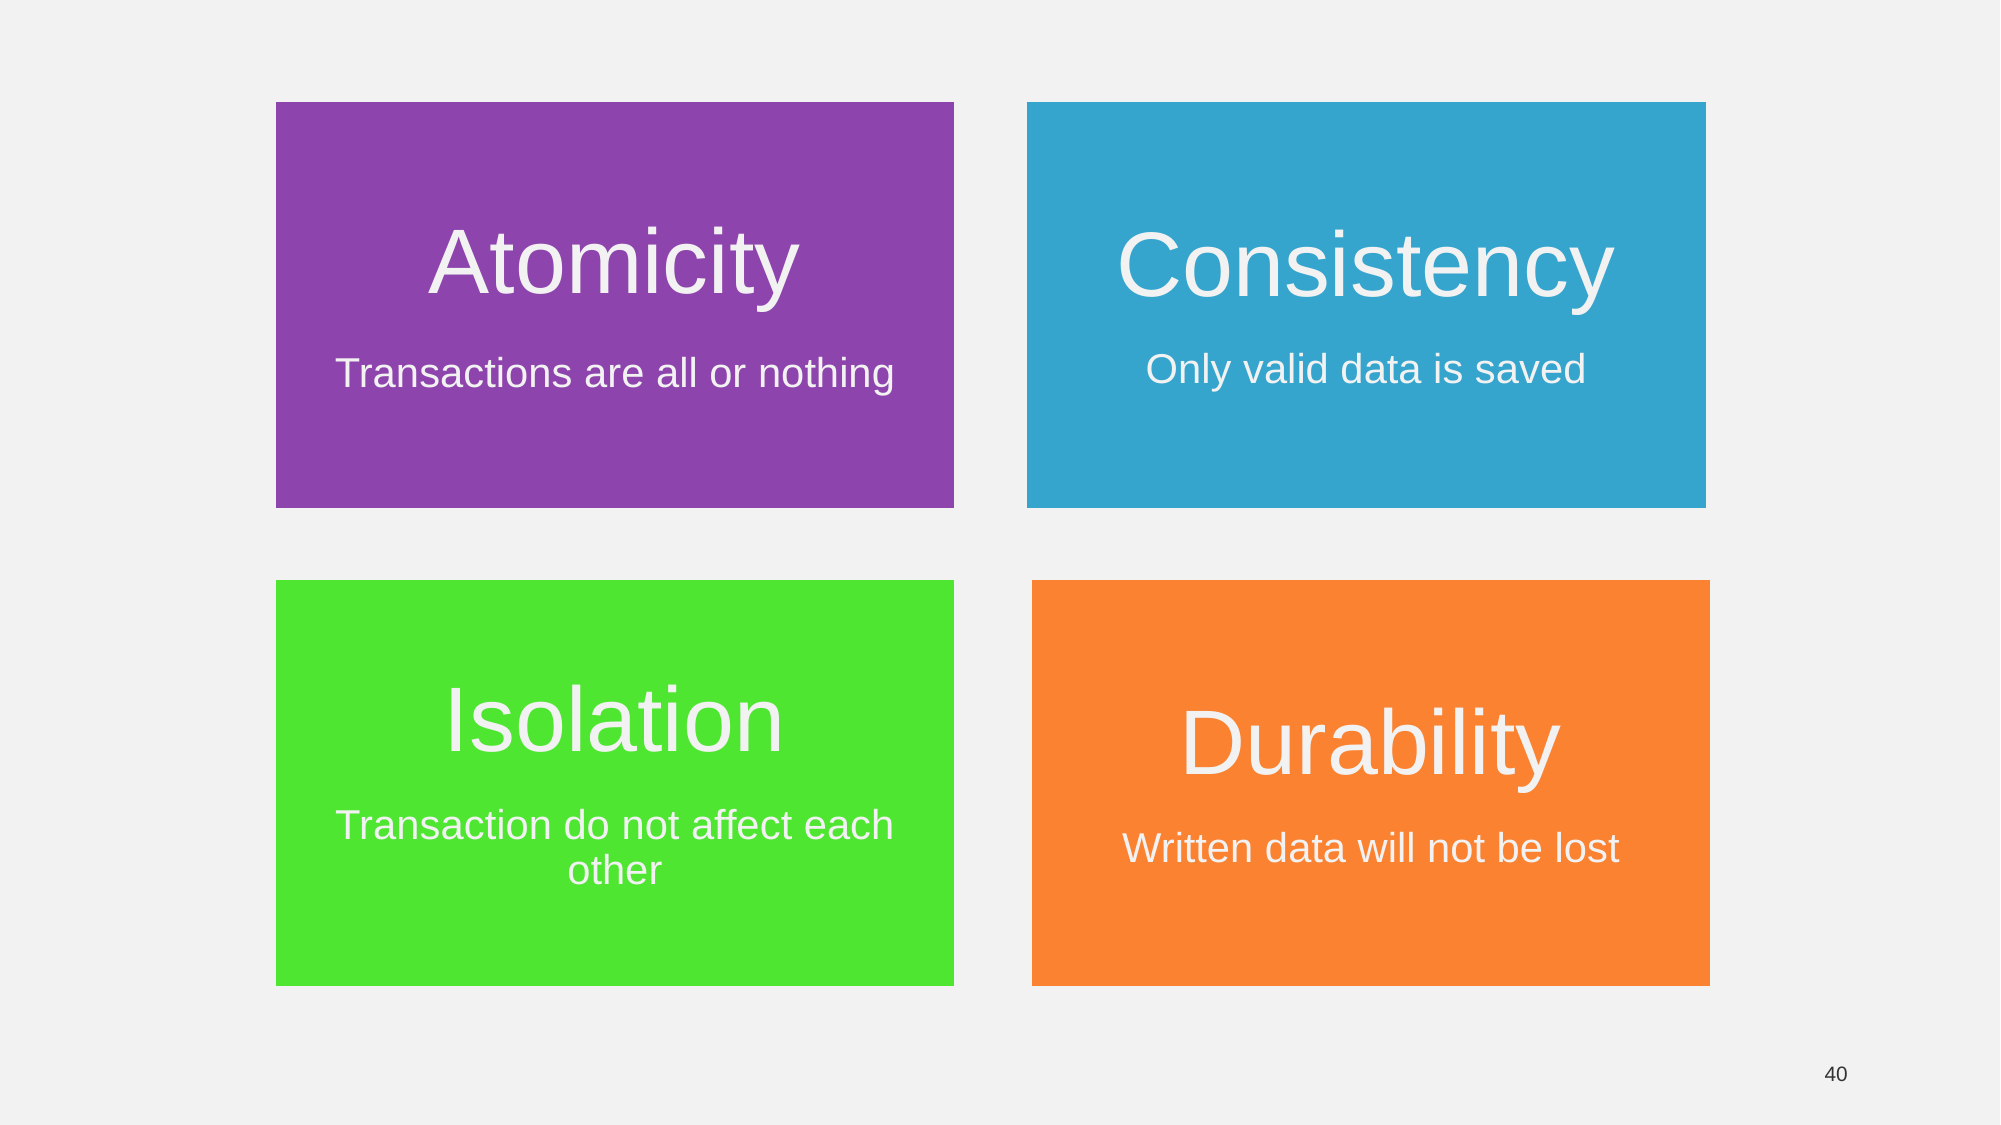

#
Atomicity
Transactions are all or nothing
Consistency
Only valid data is saved
Isolation
Transaction do not affect each other
Durability
Written data will not be lost
40